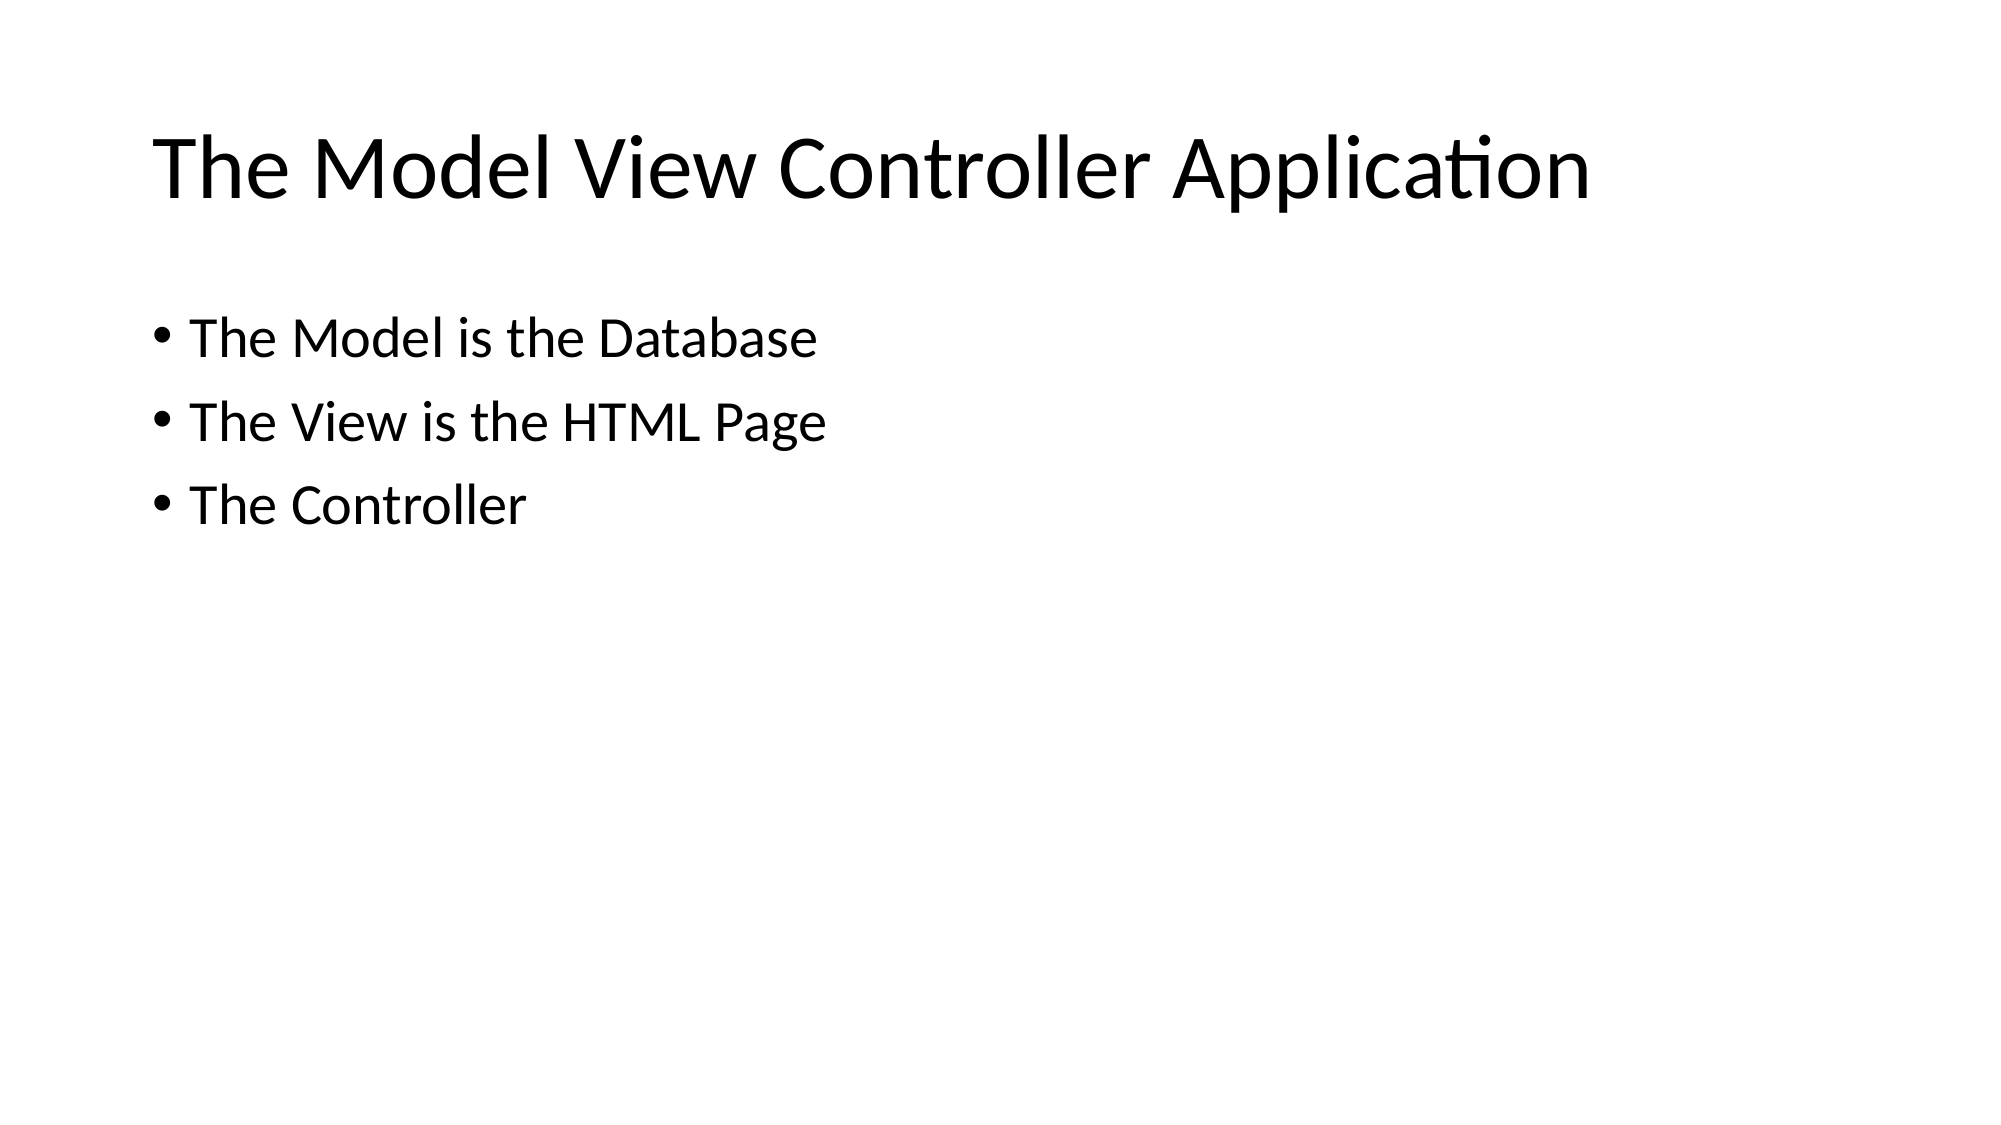

# The Model View Controller Application
The Model is the Database
The View is the HTML Page
The Controller